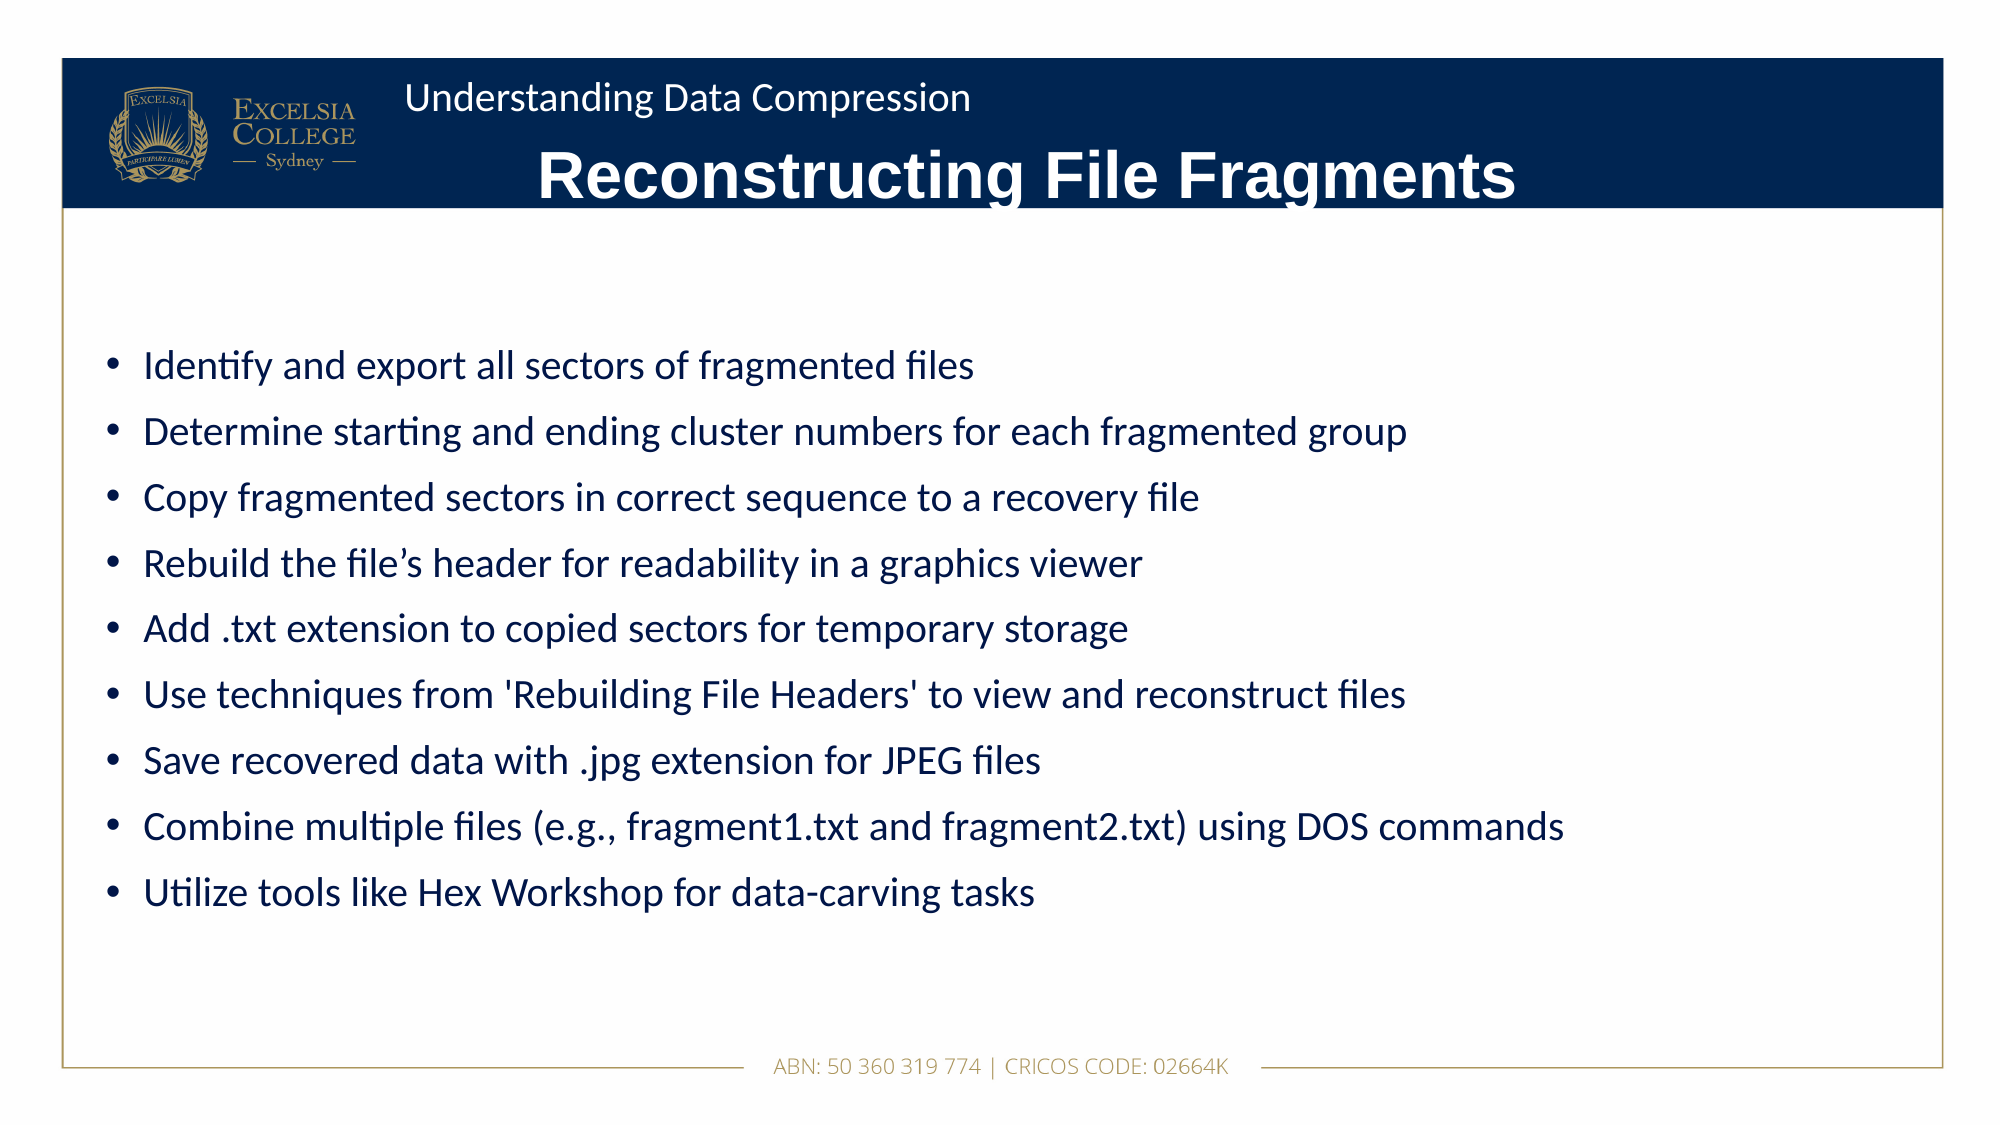

# Understanding Data Compression
Reconstructing File Fragments
Identify and export all sectors of fragmented files
Determine starting and ending cluster numbers for each fragmented group
Copy fragmented sectors in correct sequence to a recovery file
Rebuild the file’s header for readability in a graphics viewer
Add .txt extension to copied sectors for temporary storage
Use techniques from 'Rebuilding File Headers' to view and reconstruct files
Save recovered data with .jpg extension for JPEG files
Combine multiple files (e.g., fragment1.txt and fragment2.txt) using DOS commands
Utilize tools like Hex Workshop for data-carving tasks